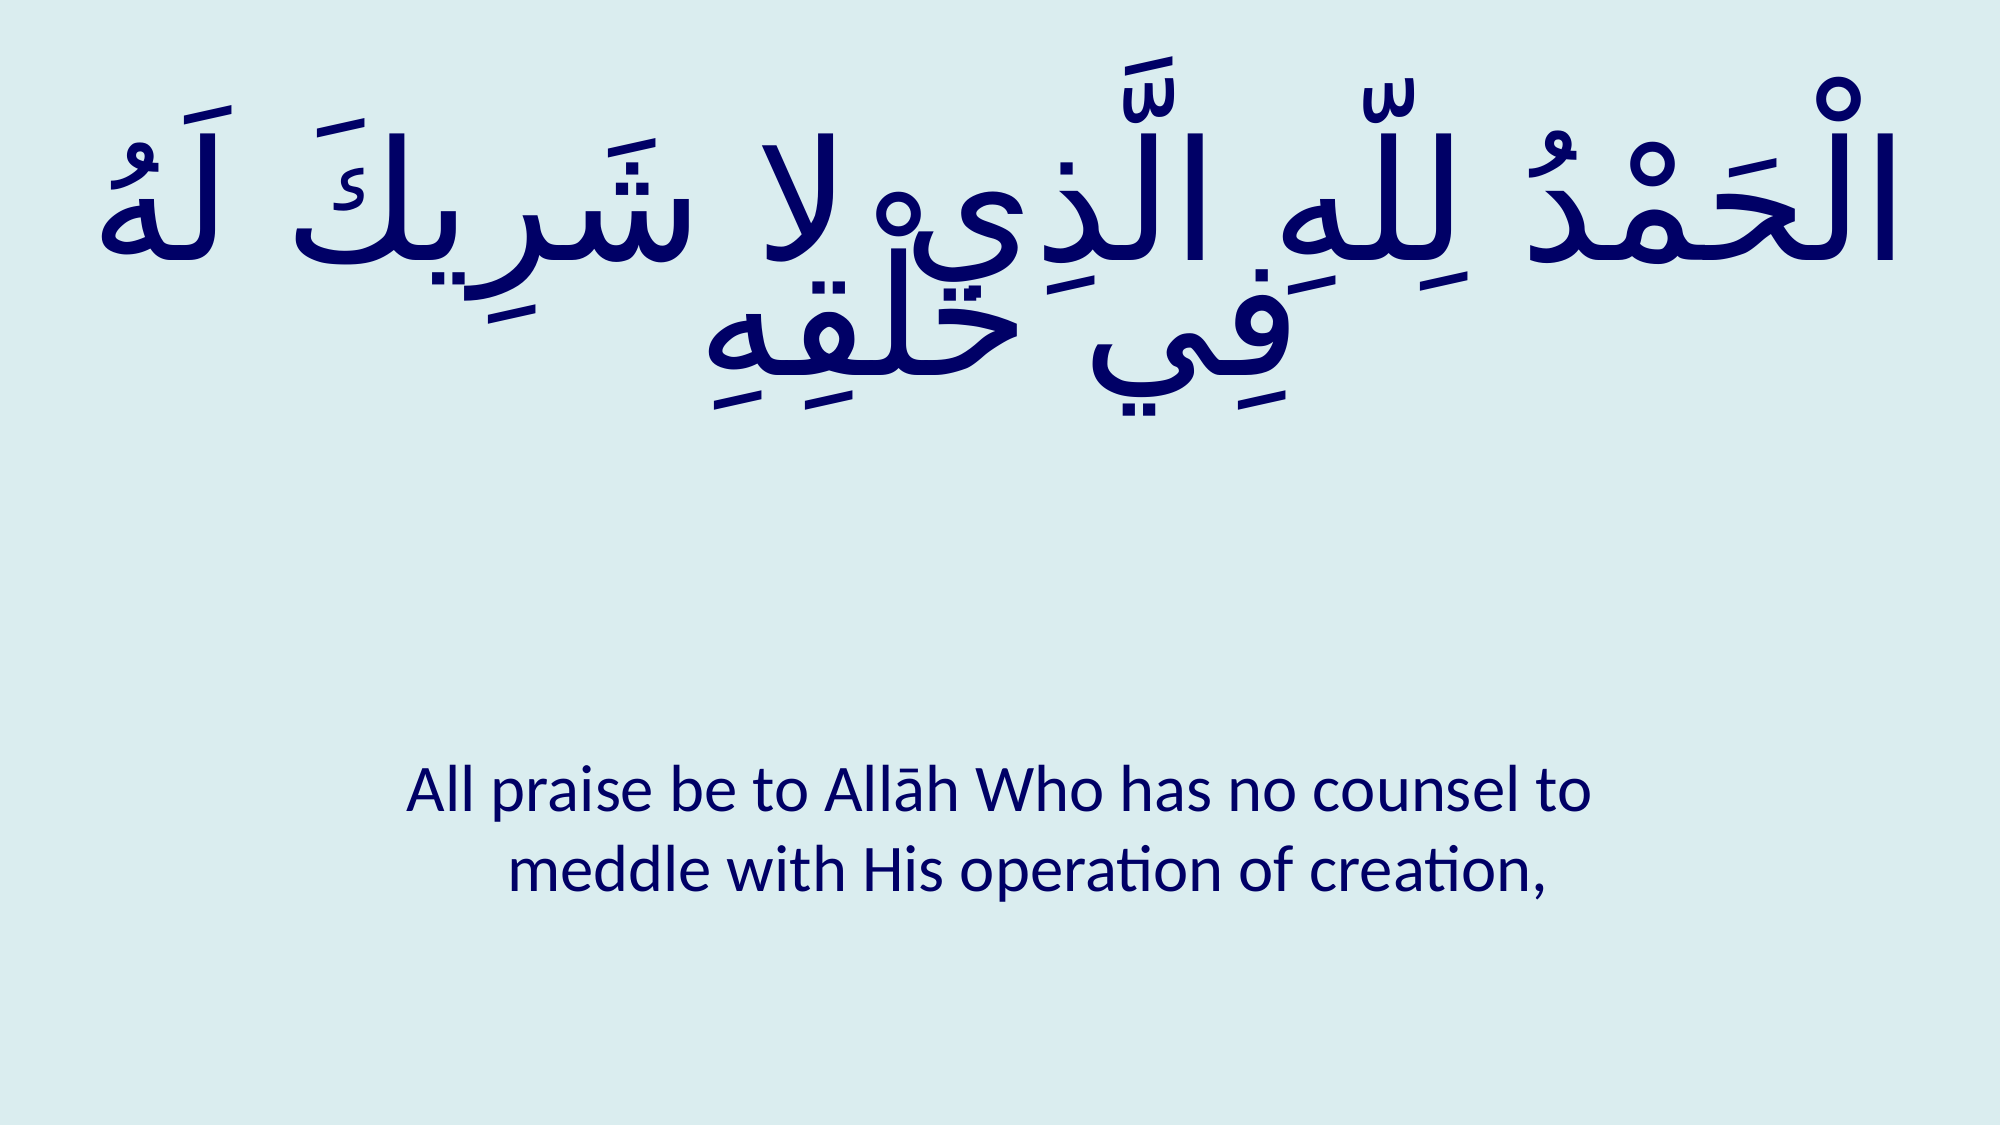

# الْحَمْدُ لِلّهِ الَّذِي لا شَرِيكَ لَهُ فِي خَلْقِهِ
All praise be to Allāh Who has no counsel to meddle with His operation of creation,